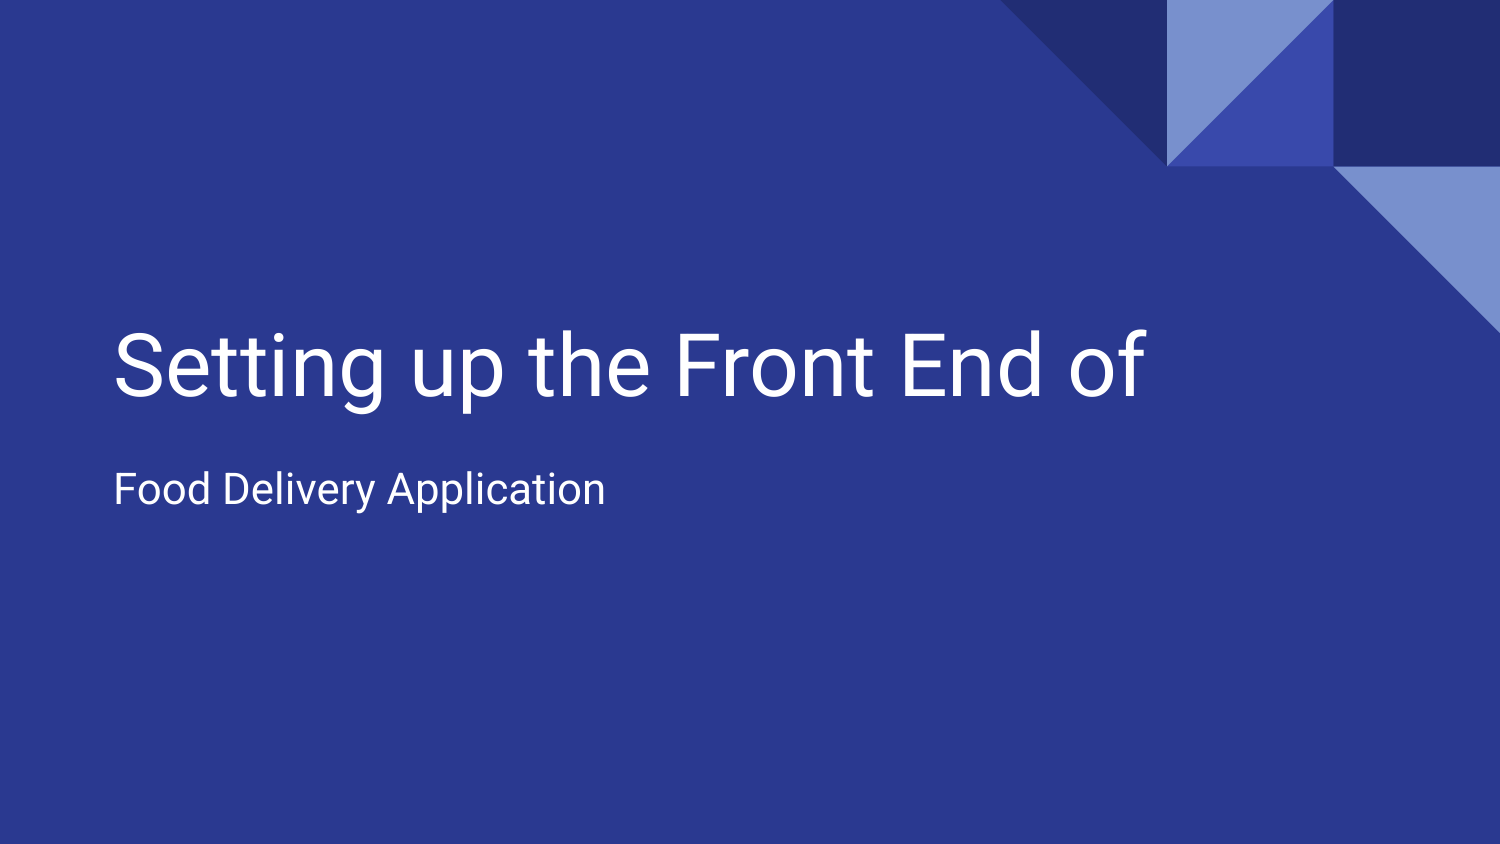

# Setting up the Front End of
Food Delivery Application